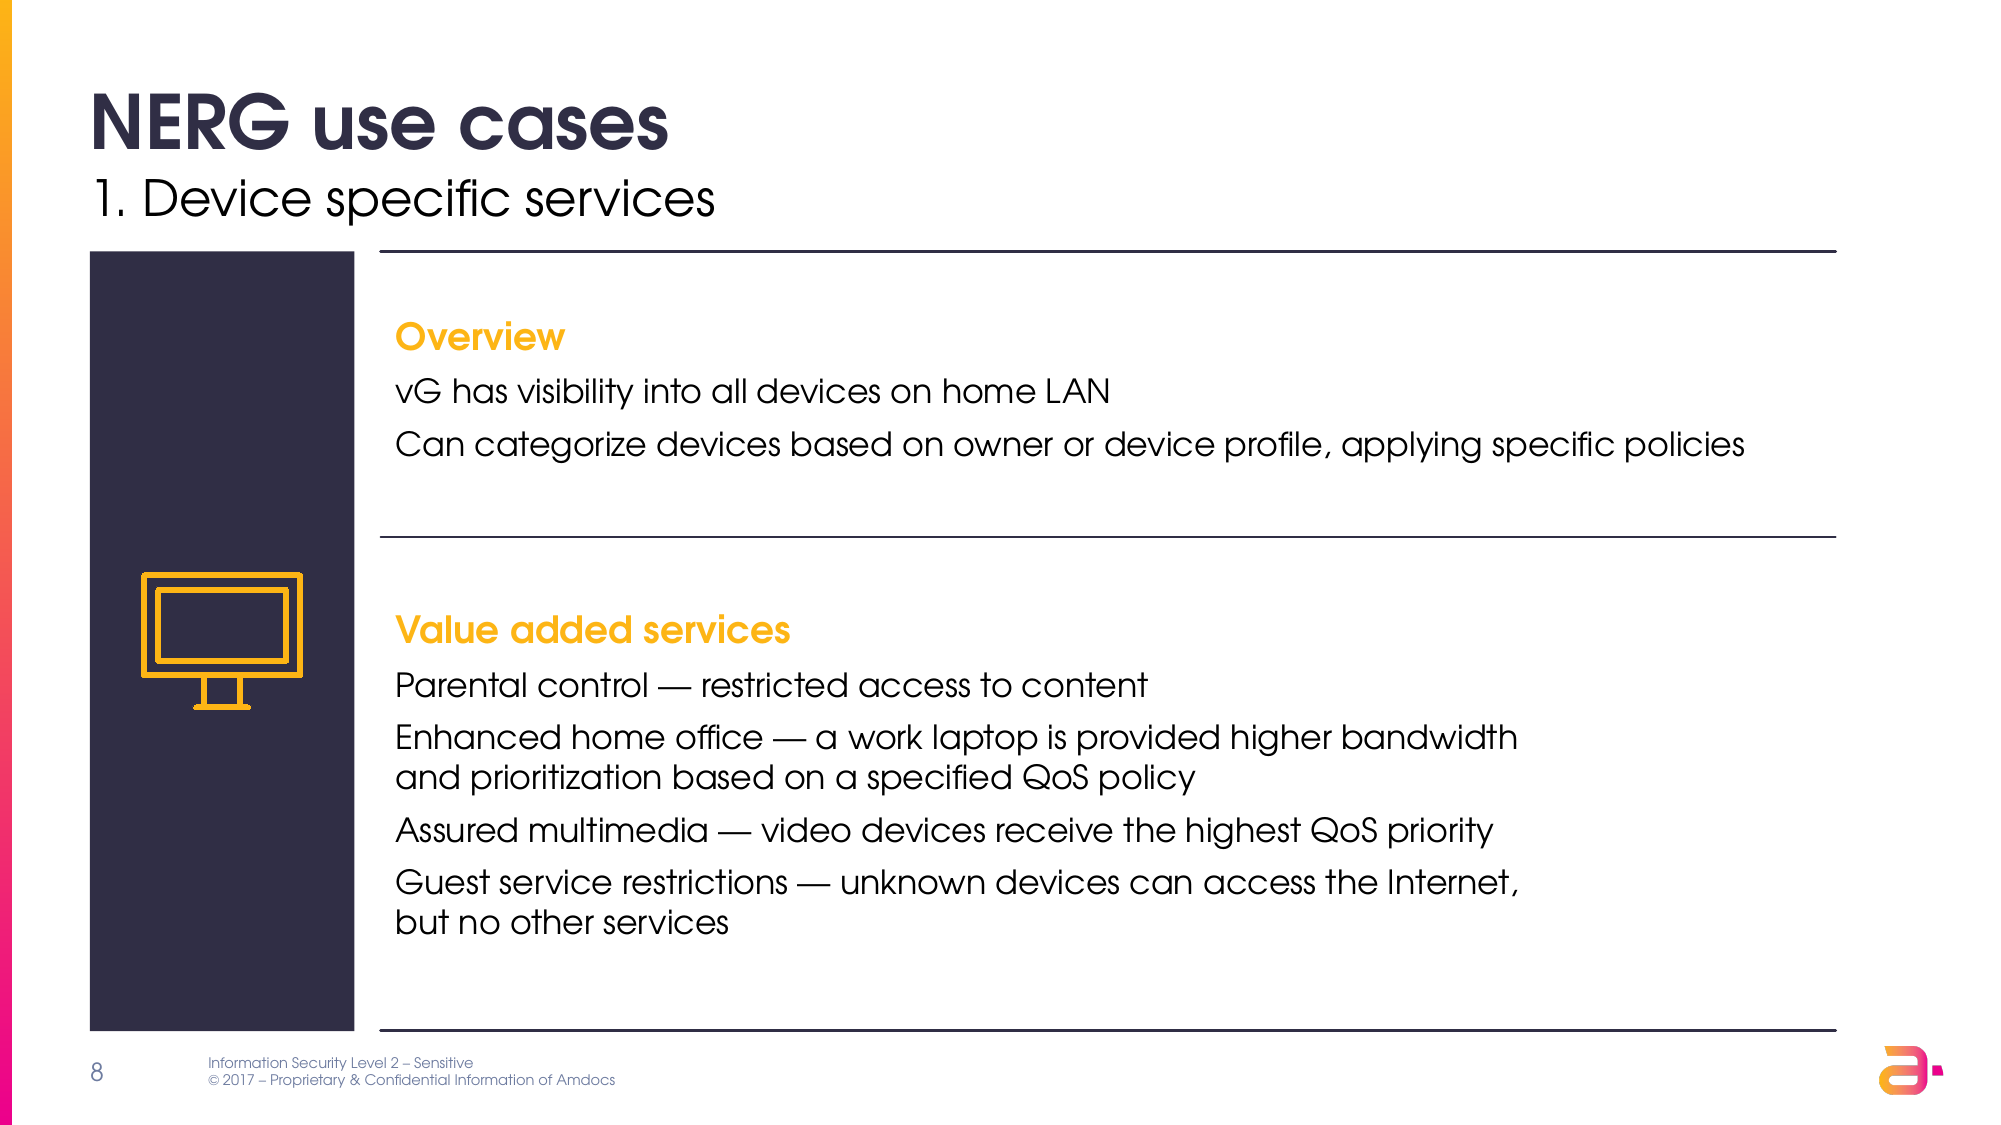

# NERG use cases
1. Device specific services

Overview
vG has visibility into all devices on home LAN
Can categorize devices based on owner or device profile, applying specific policies

Value added services
Parental control — restricted access to content
Enhanced home office — a work laptop is provided higher bandwidth
and prioritization based on a specified QoS policy
Assured multimedia — video devices receive the highest QoS priority
Guest service restrictions — unknown devices can access the Internet,
but no other services